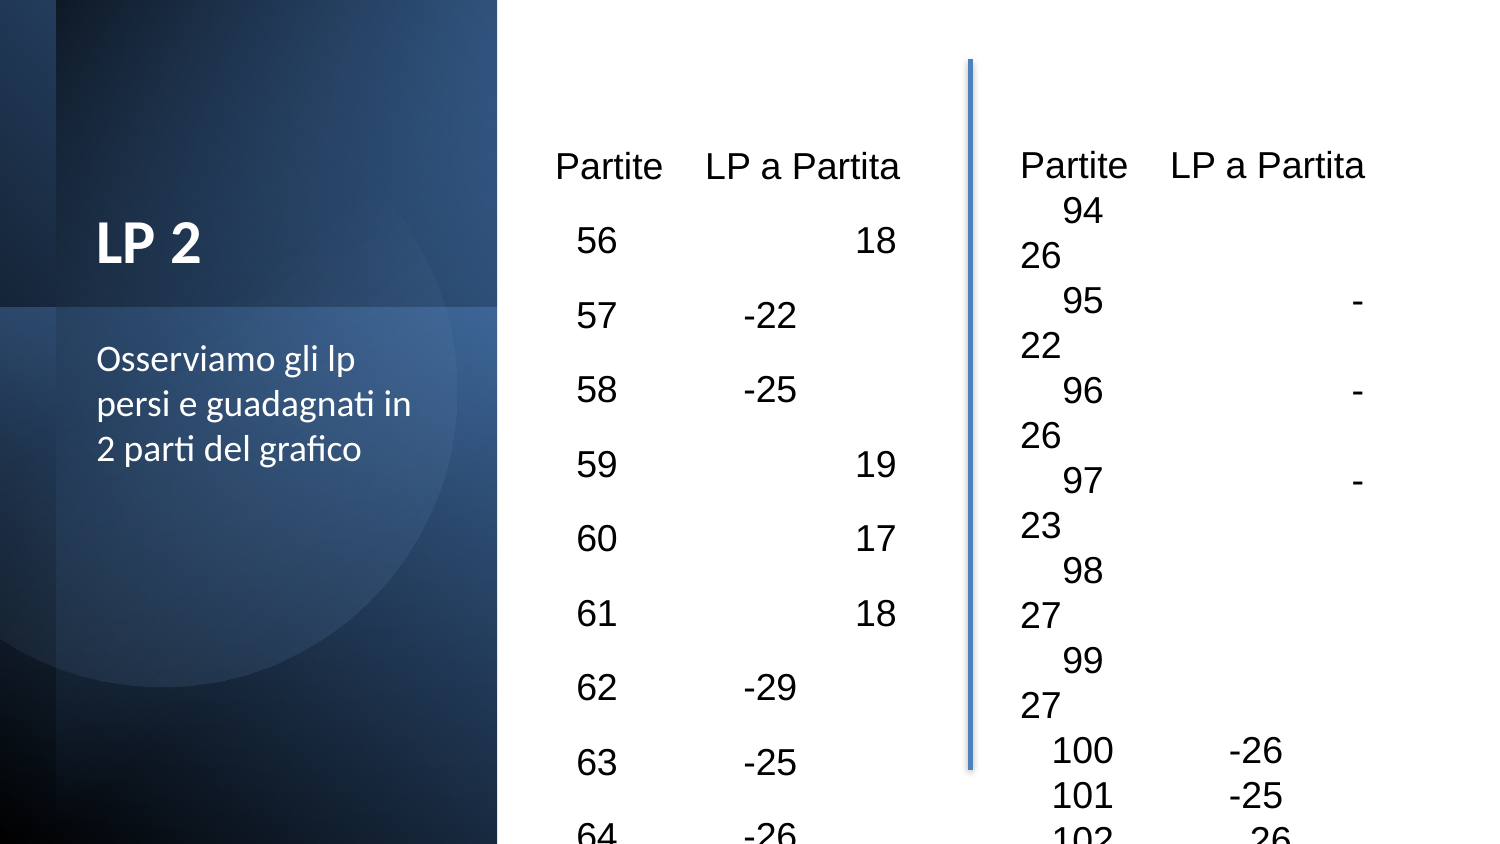

Partite    LP a Partita
  56          	18
  57            -22
  58            -25
  59          	19
  60          	17
  61          	18
  62            -29
  63            -25
  64            -26
  65            -28
Partite    LP a Partita
    94         	    26
    95        	   -22
    96        	   -26
    97        	   -23
    98         	     27
    99         	     27
   100           -26
   101           -25
   102             26

# LP 2

Osserviamo gli lp persi e guadagnati in 2 parti del grafico